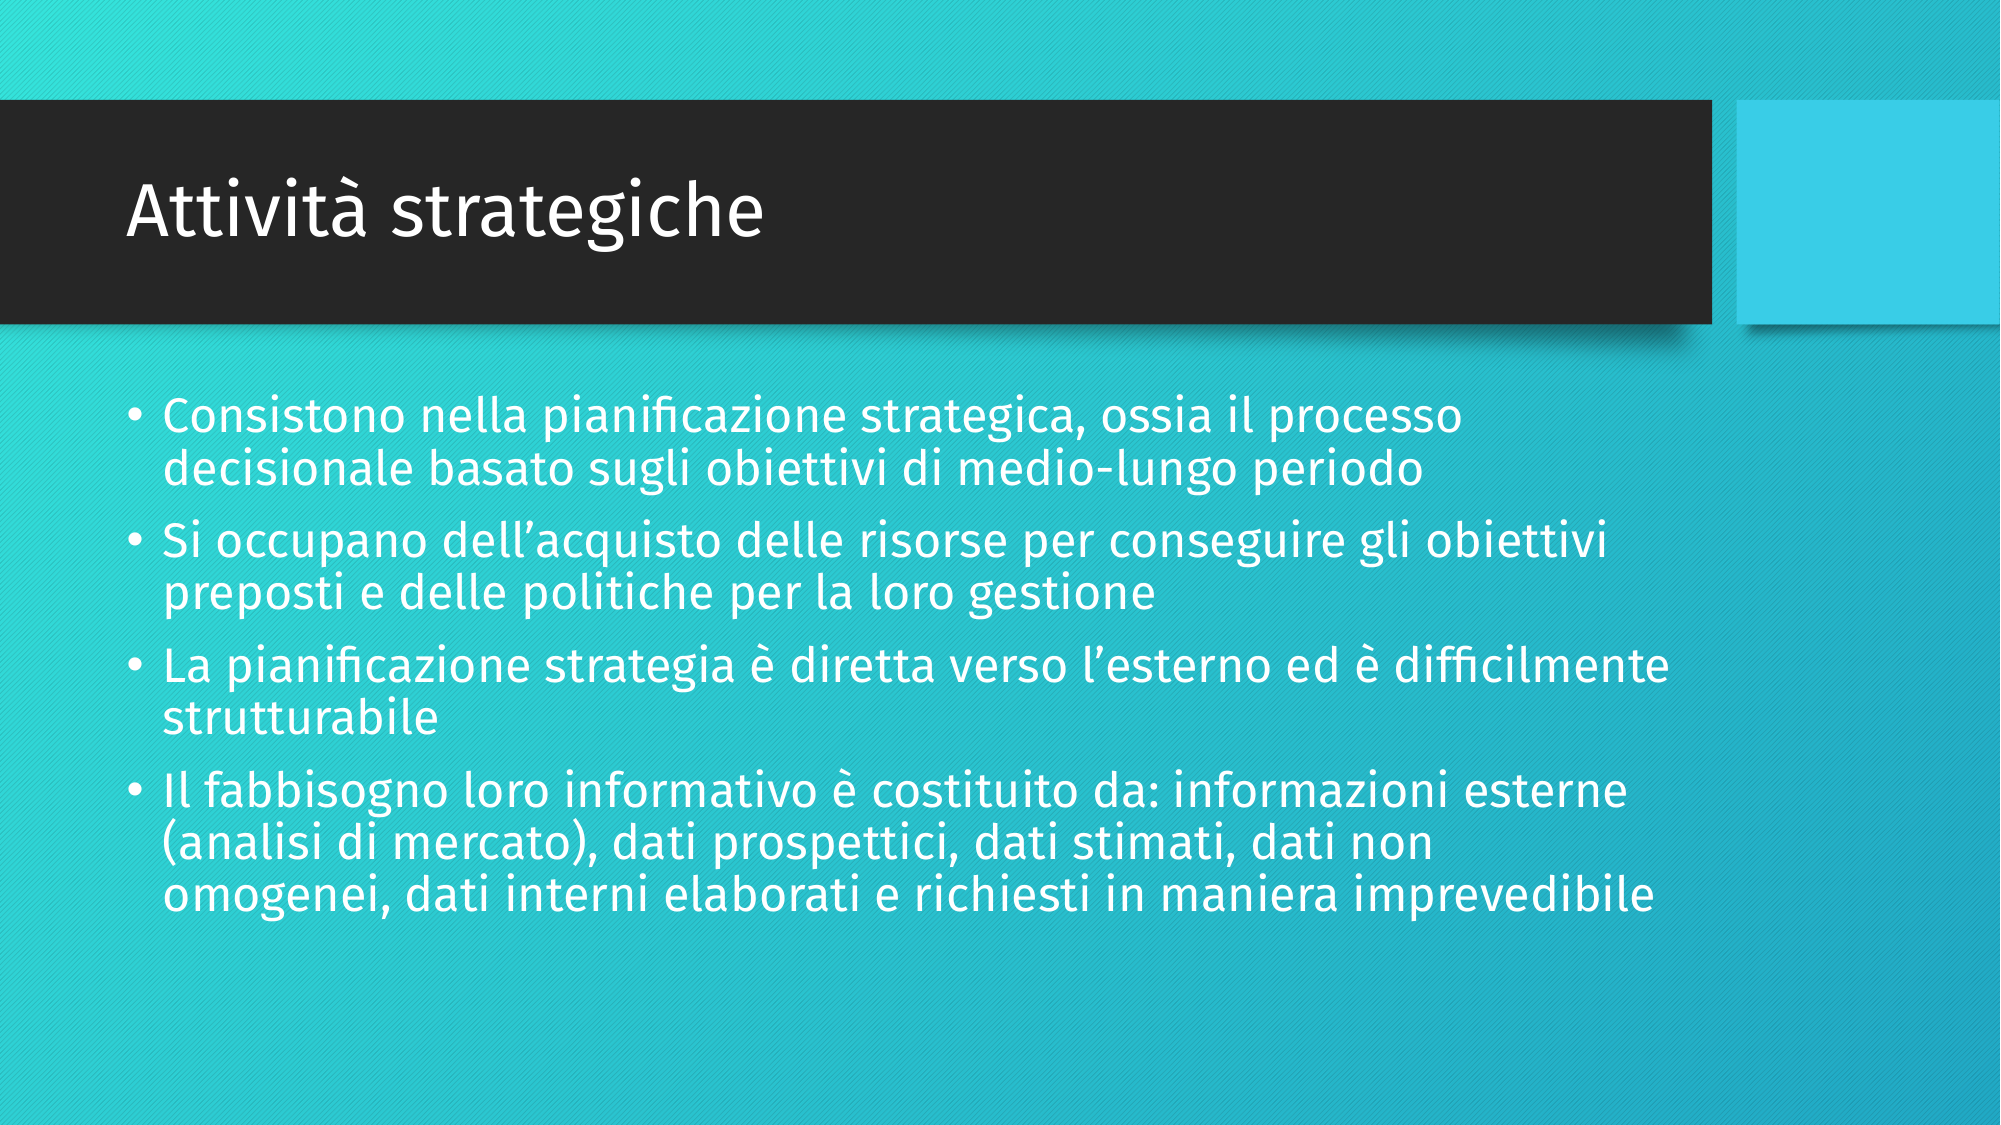

# Attività strategiche
Consistono nella pianificazione strategica, ossia il processo decisionale basato sugli obiettivi di medio-lungo periodo
Si occupano dell’acquisto delle risorse per conseguire gli obiettivi preposti e delle politiche per la loro gestione
La pianificazione strategia è diretta verso l’esterno ed è difficilmente strutturabile
Il fabbisogno loro informativo è costituito da: informazioni esterne (analisi di mercato), dati prospettici, dati stimati, dati non omogenei, dati interni elaborati e richiesti in maniera imprevedibile